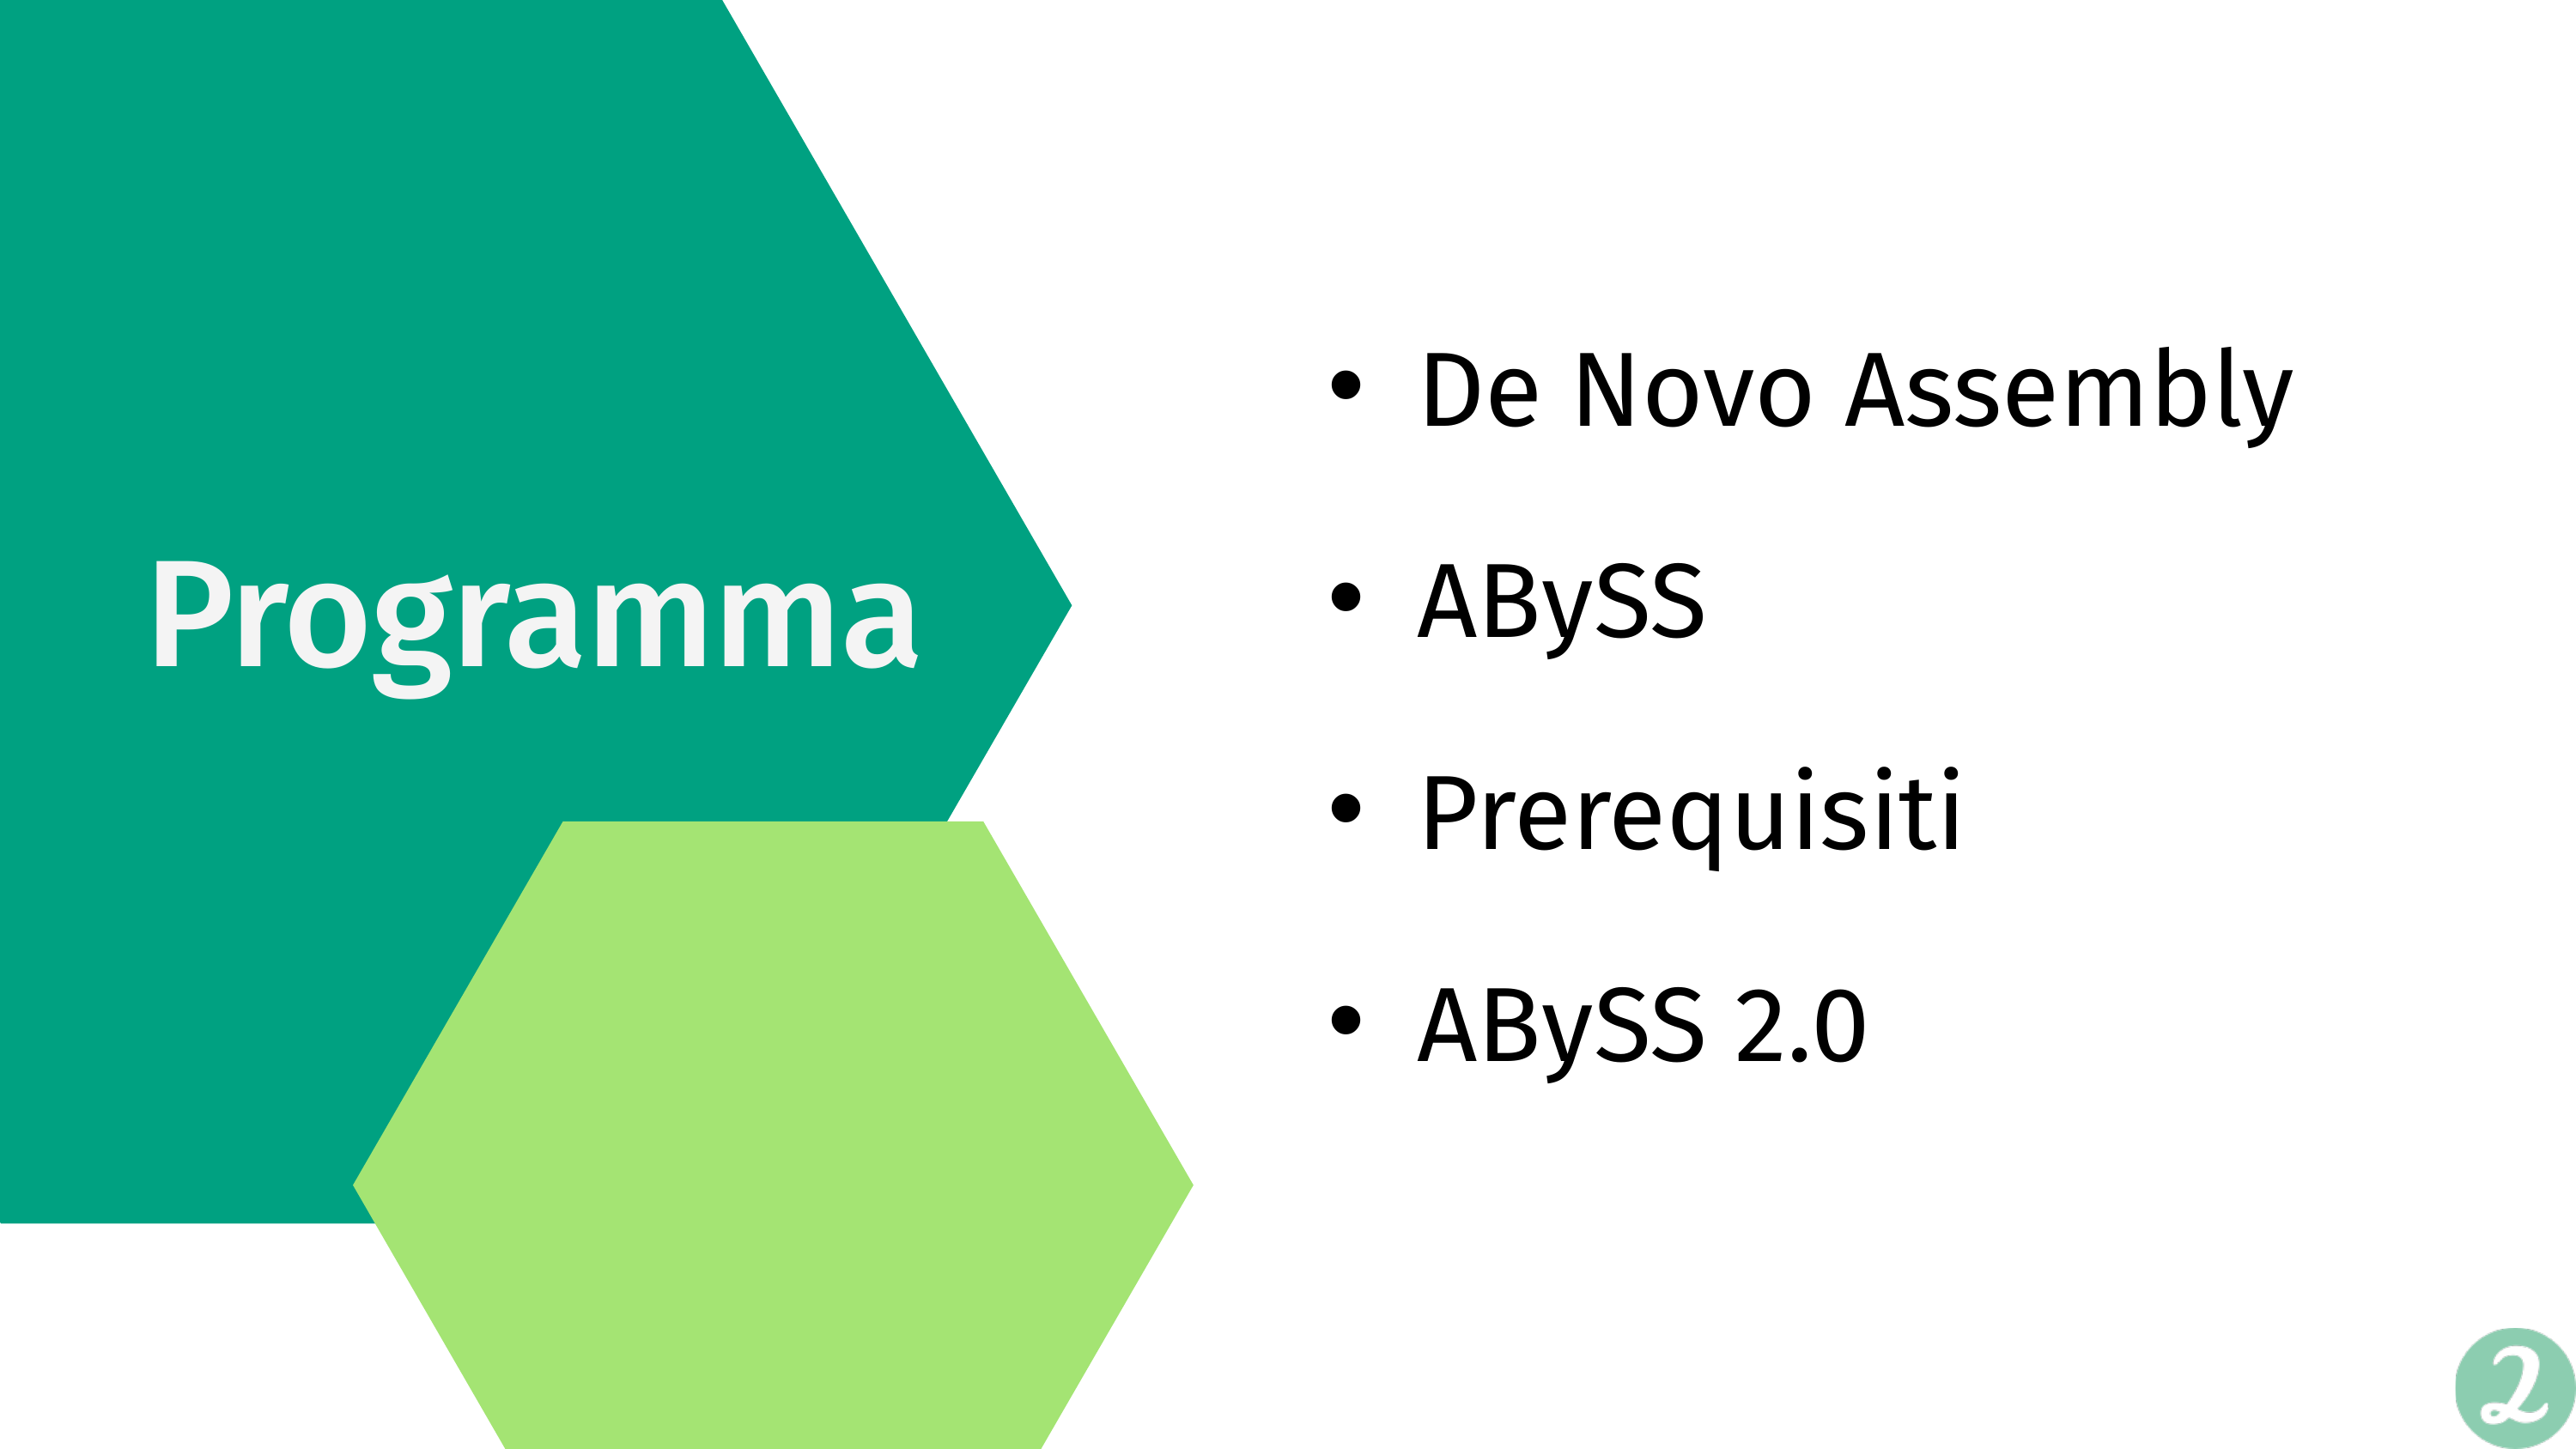

De Novo Assembly
ABySS
Programma
Prerequisiti

ABySS 2.0